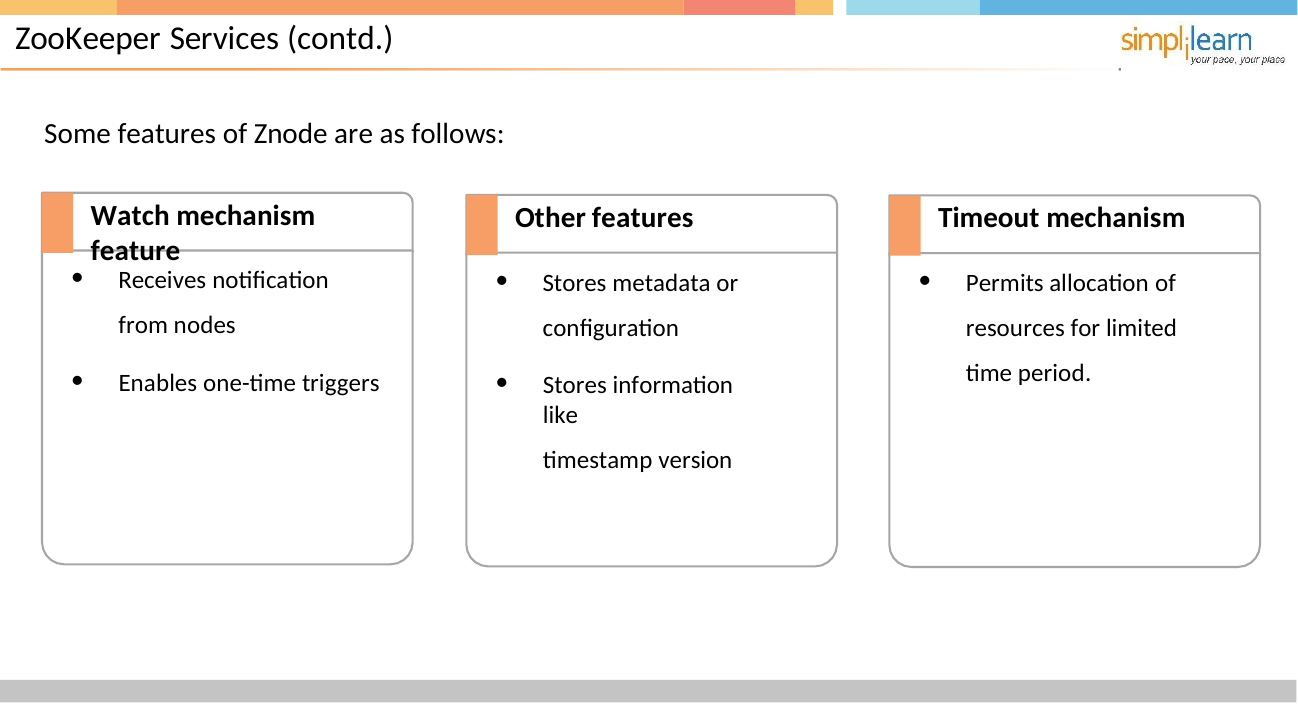

# ZooKeeper Services (contd.)

Some features of Znode are as follows:

Watch mechanism feature
Other features
Timeout mechanism
Receives notification from nodes

Stores metadata or configuration
Permits allocation of resources for limited time period.

Enables one-time triggers
Stores information like
timestamp version